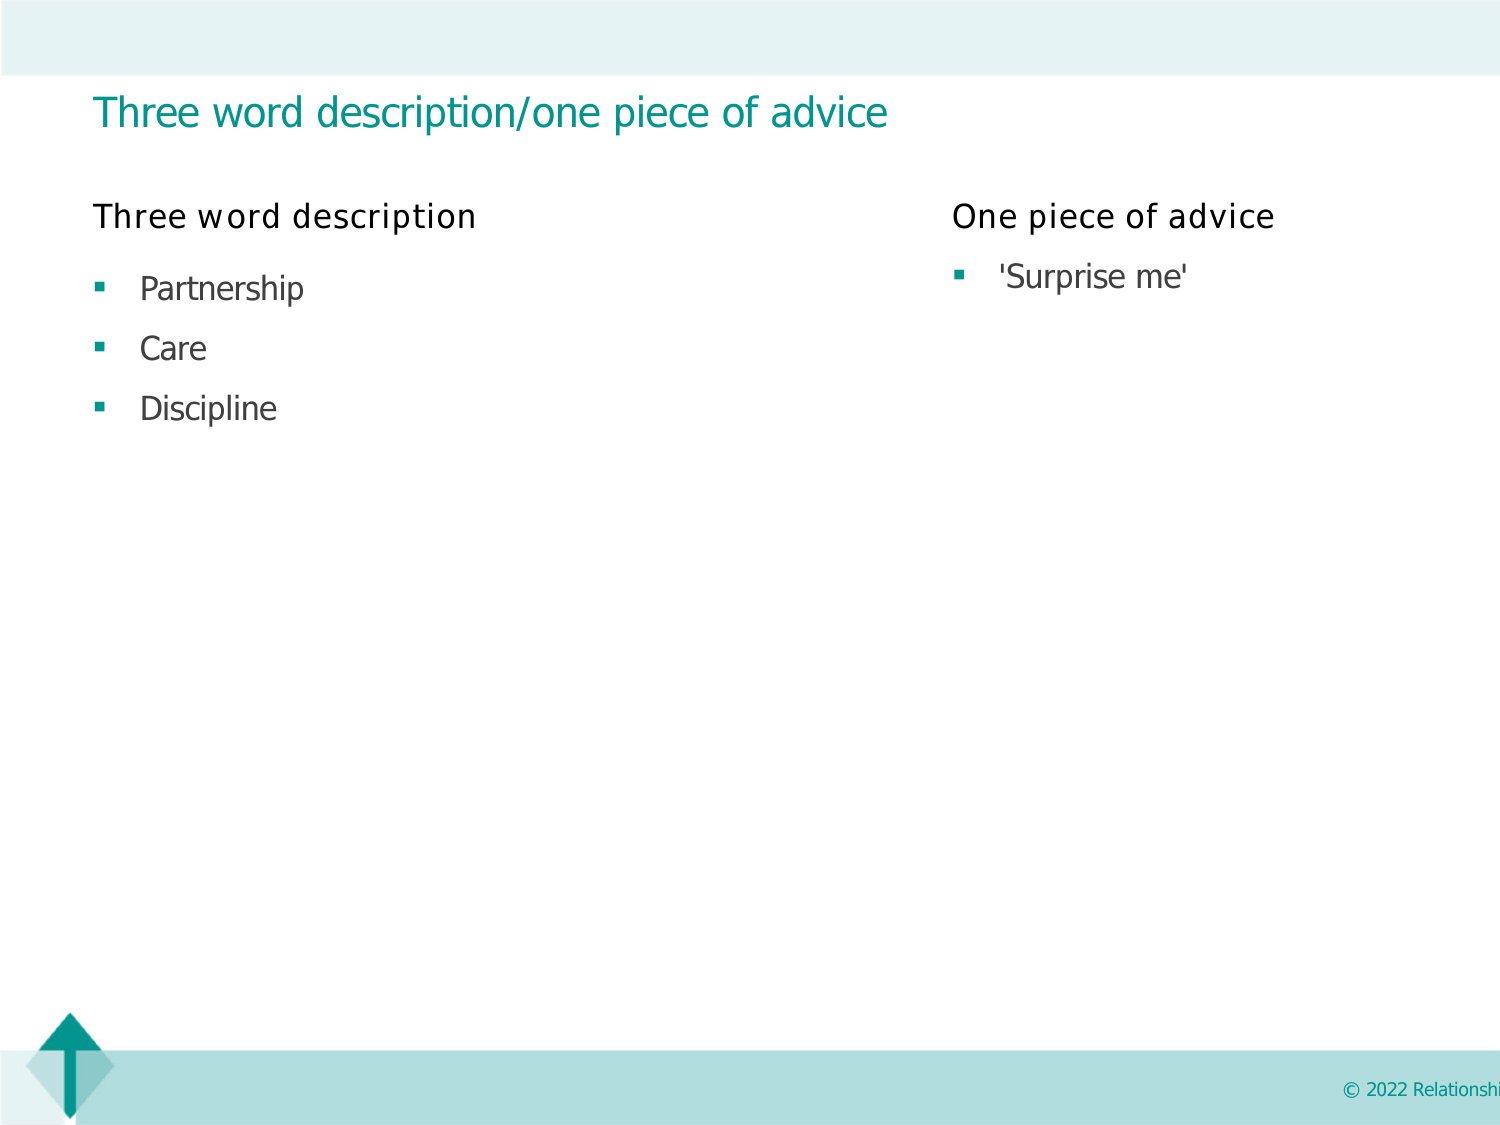

Three word description/one piece of advice
Three word description
One piece of advice
Partnership
Care
Discipline
'Surprise me'
© 2022 Relationship Audits & Management®